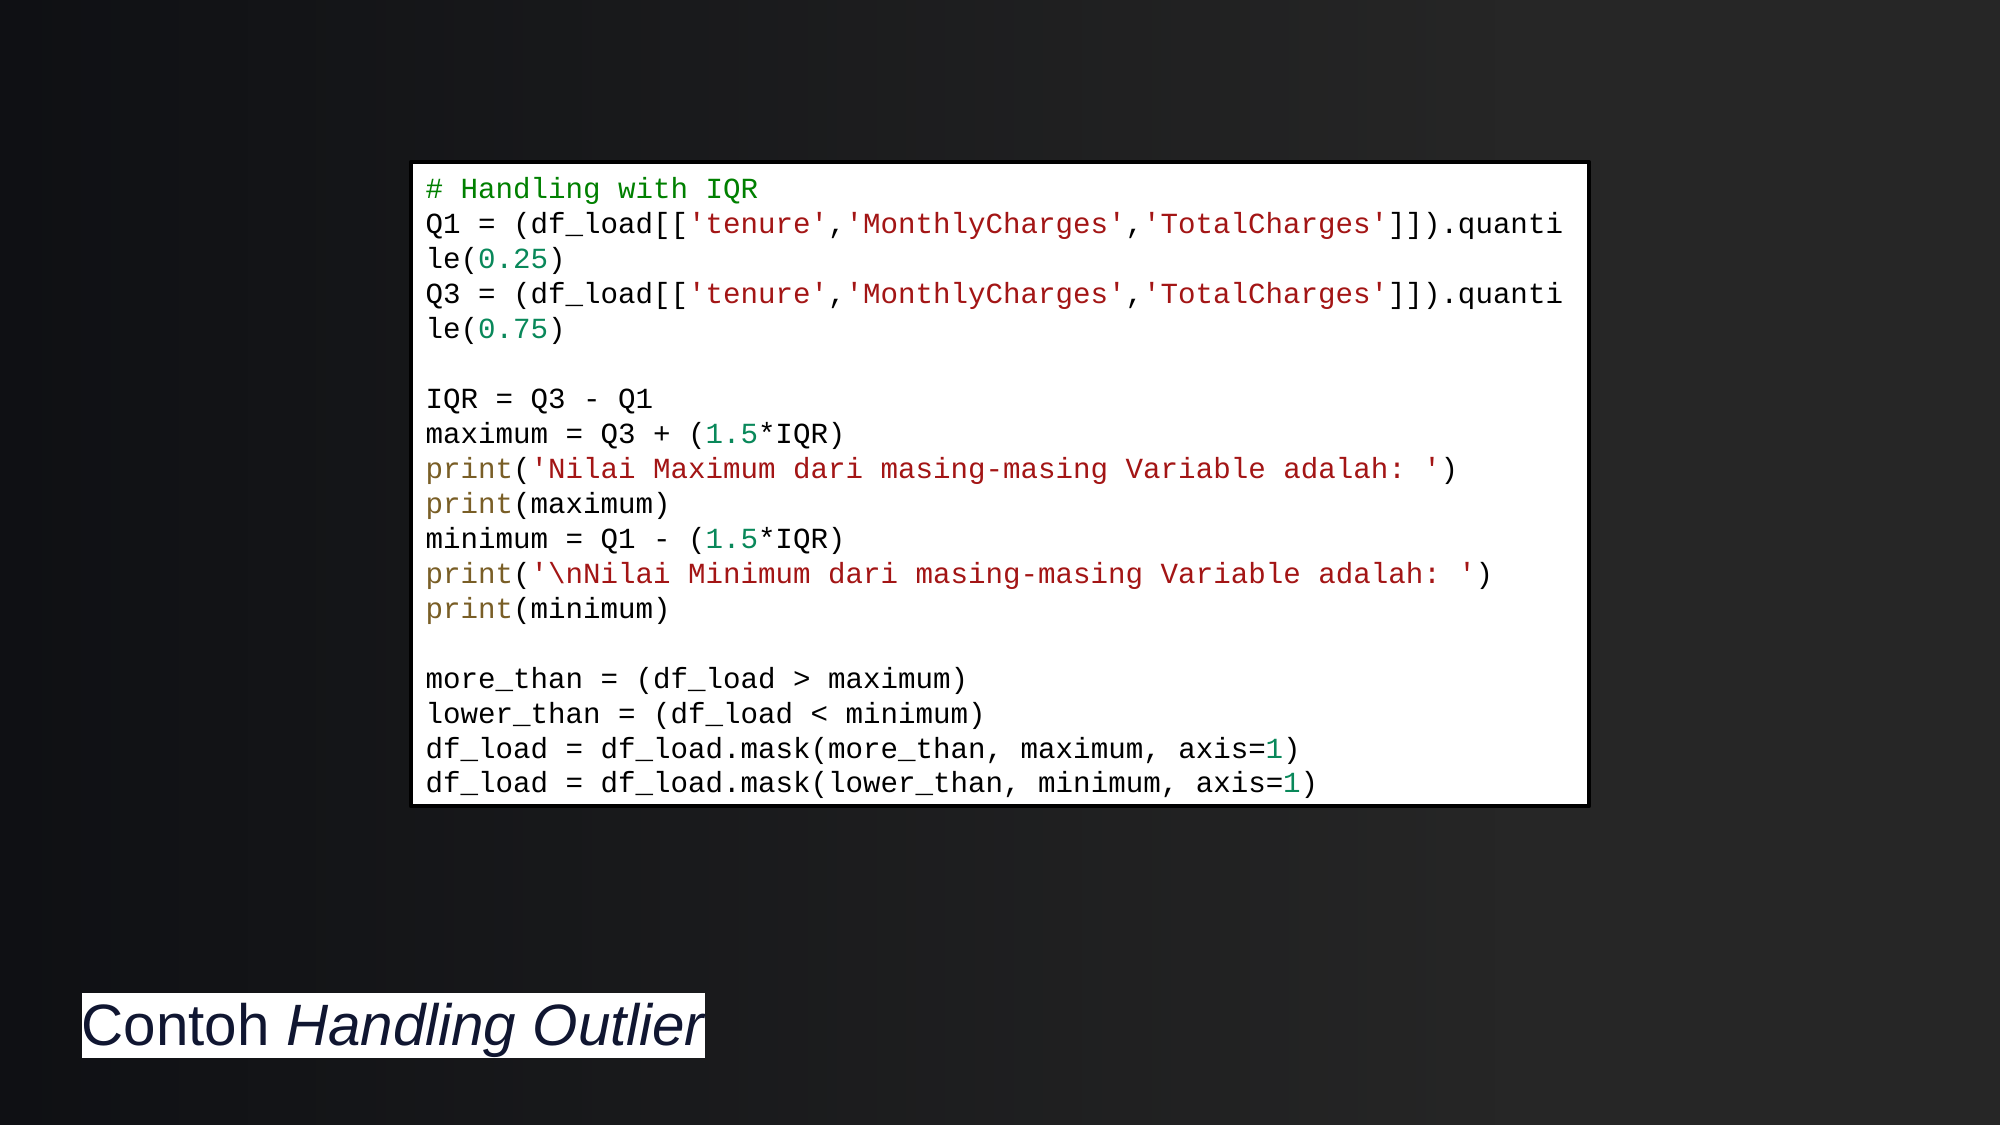

# Handling with IQR
Q1 = (df_load[['tenure','MonthlyCharges','TotalCharges']]).quantile(0.25)
Q3 = (df_load[['tenure','MonthlyCharges','TotalCharges']]).quantile(0.75)
IQR = Q3 - Q1
maximum = Q3 + (1.5*IQR)
print('Nilai Maximum dari masing-masing Variable adalah: ')
print(maximum)
minimum = Q1 - (1.5*IQR)
print('\nNilai Minimum dari masing-masing Variable adalah: ')
print(minimum)
more_than = (df_load > maximum)
lower_than = (df_load < minimum)
df_load = df_load.mask(more_than, maximum, axis=1)
df_load = df_load.mask(lower_than, minimum, axis=1)
# Contoh Handling Outlier